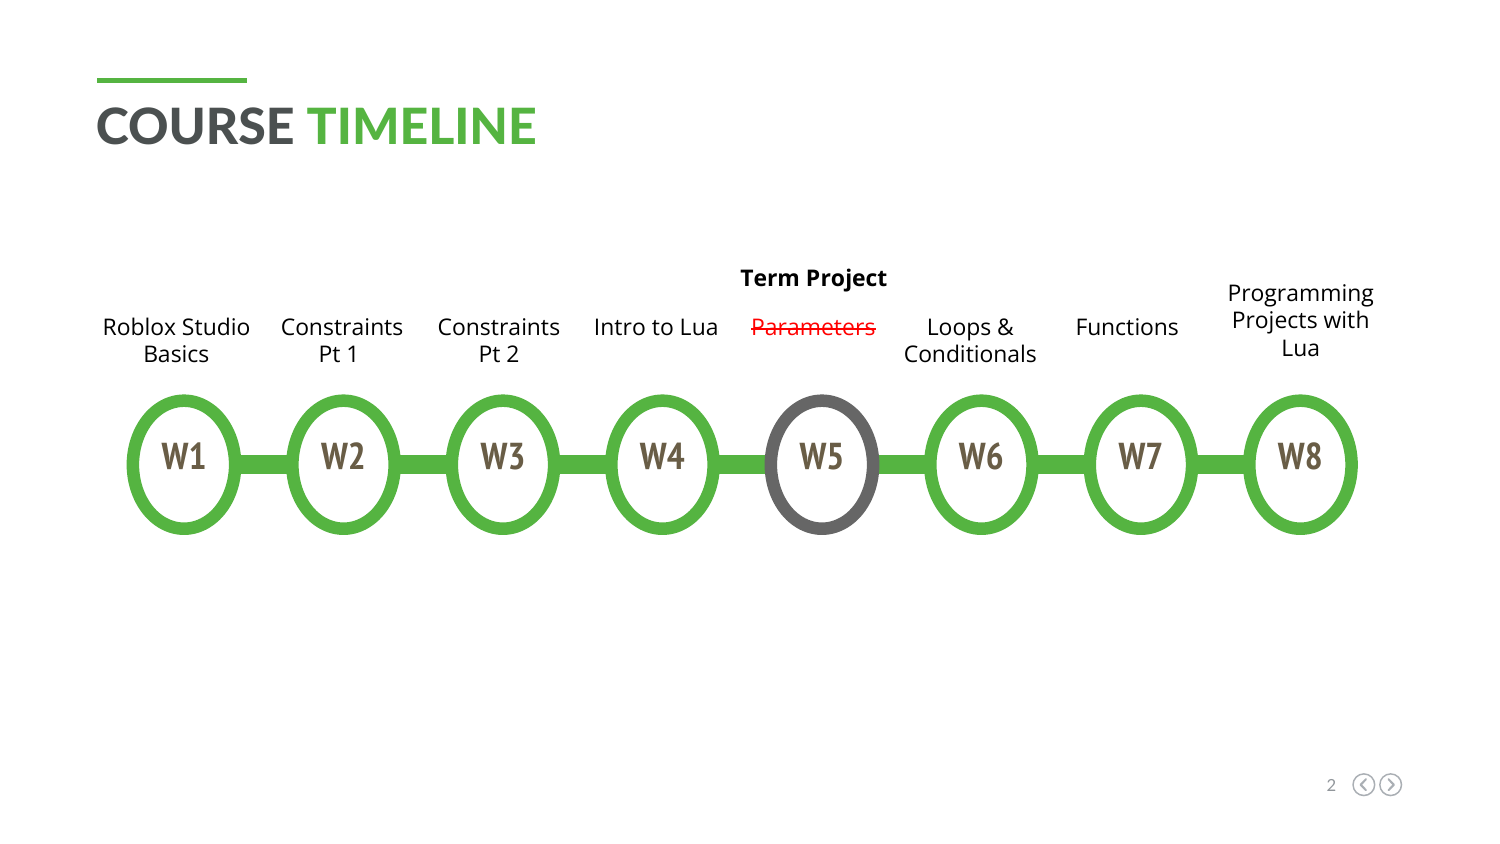

COURSE TIMELINE
Term Project
Programming Projects with Lua
Roblox Studio Basics
Constraints Pt 1
Constraints Pt 2

Intro to Lua
Parameters
Loops & Conditionals
Functions

W2
W3
W4
W8
W1
W5
W6
W7